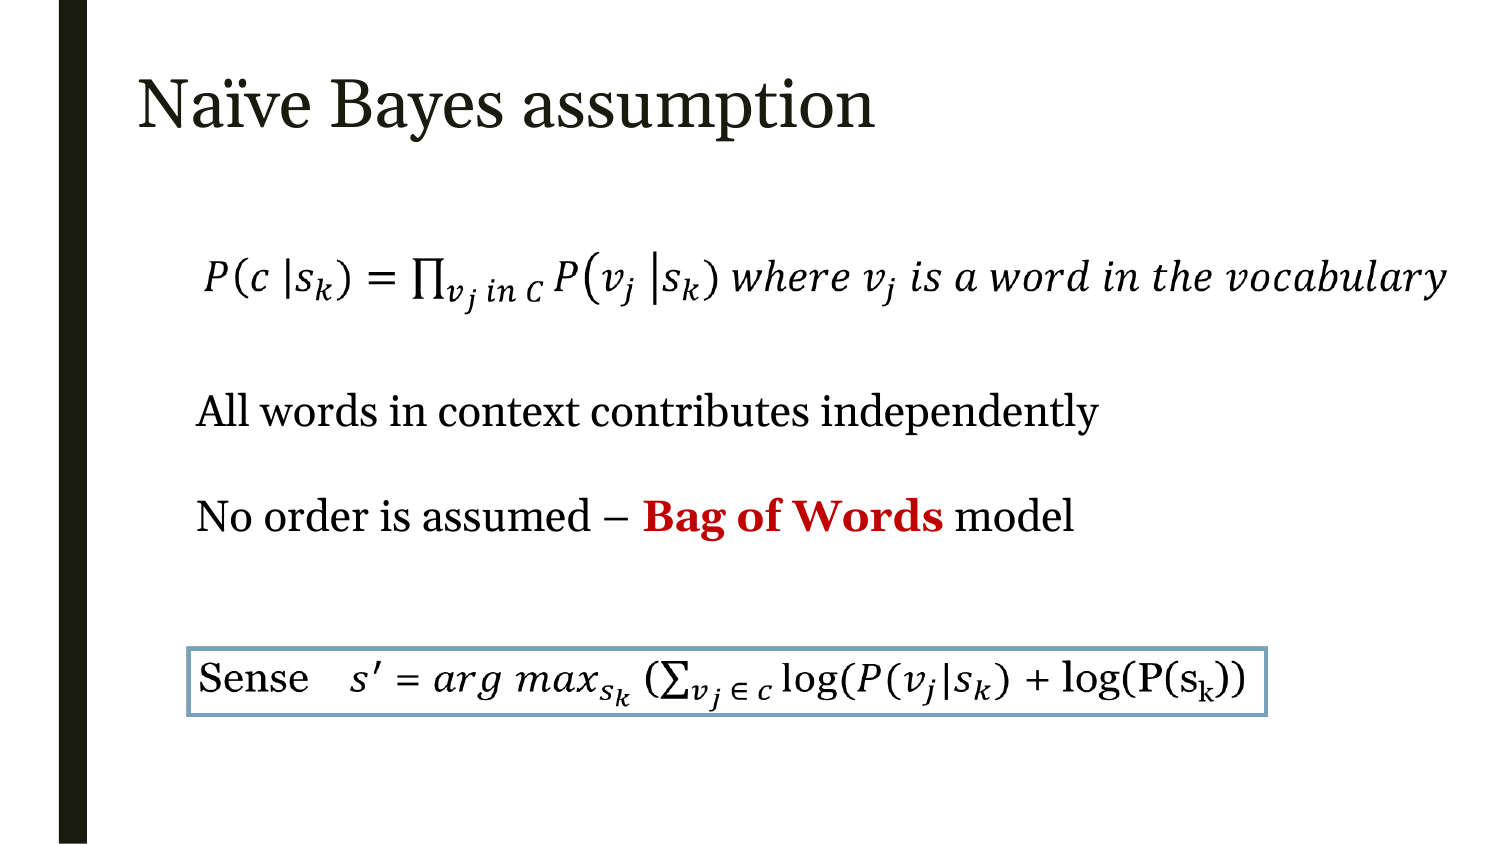

# Naïve Bayes assumption

All words in context contributes independently

No order is assumed – Bag of Words model